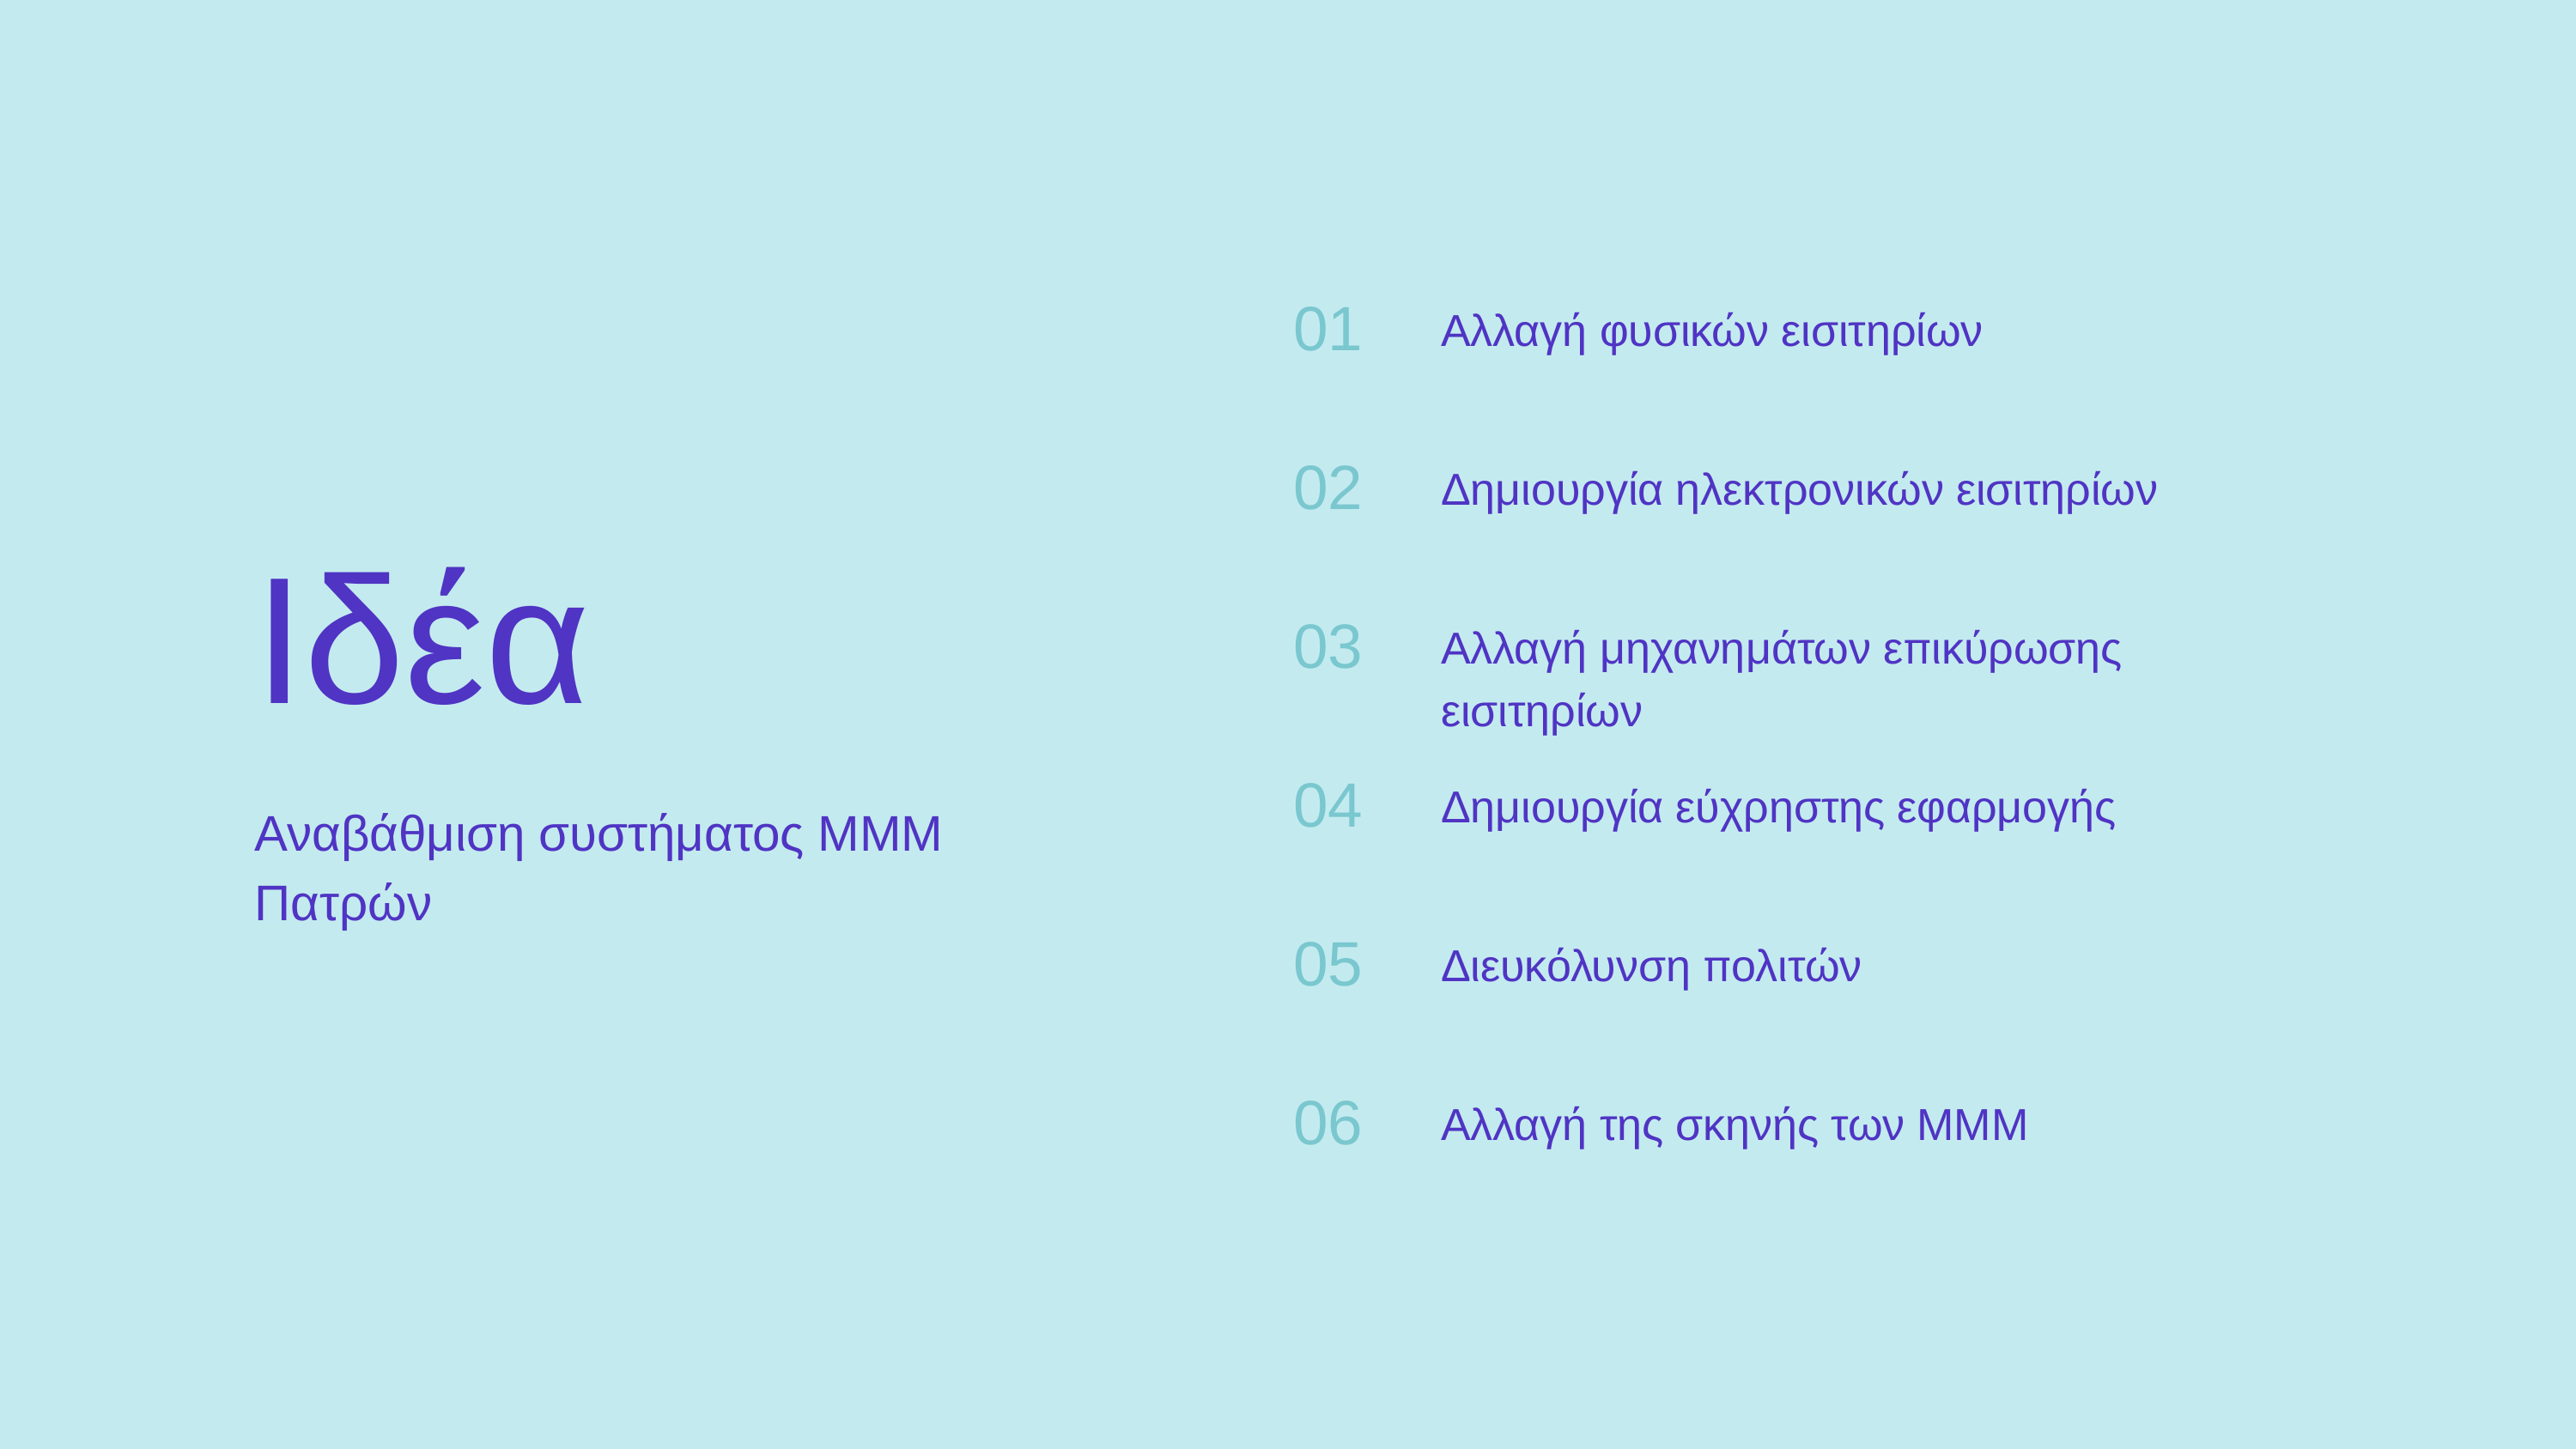

01
Αλλαγή φυσικών εισιτηρίων
02
Δημιουργία ηλεκτρονικών εισιτηρίων
Ιδέα
Αναβάθμιση συστήματος ΜΜΜ Πατρών
03
Αλλαγή μηχανημάτων επικύρωσης εισιτηρίων
04
Δημιουργία εύχρηστης εφαρμογής
05
Διευκόλυνση πολιτών
06
Αλλαγή της σκηνής των ΜΜΜ